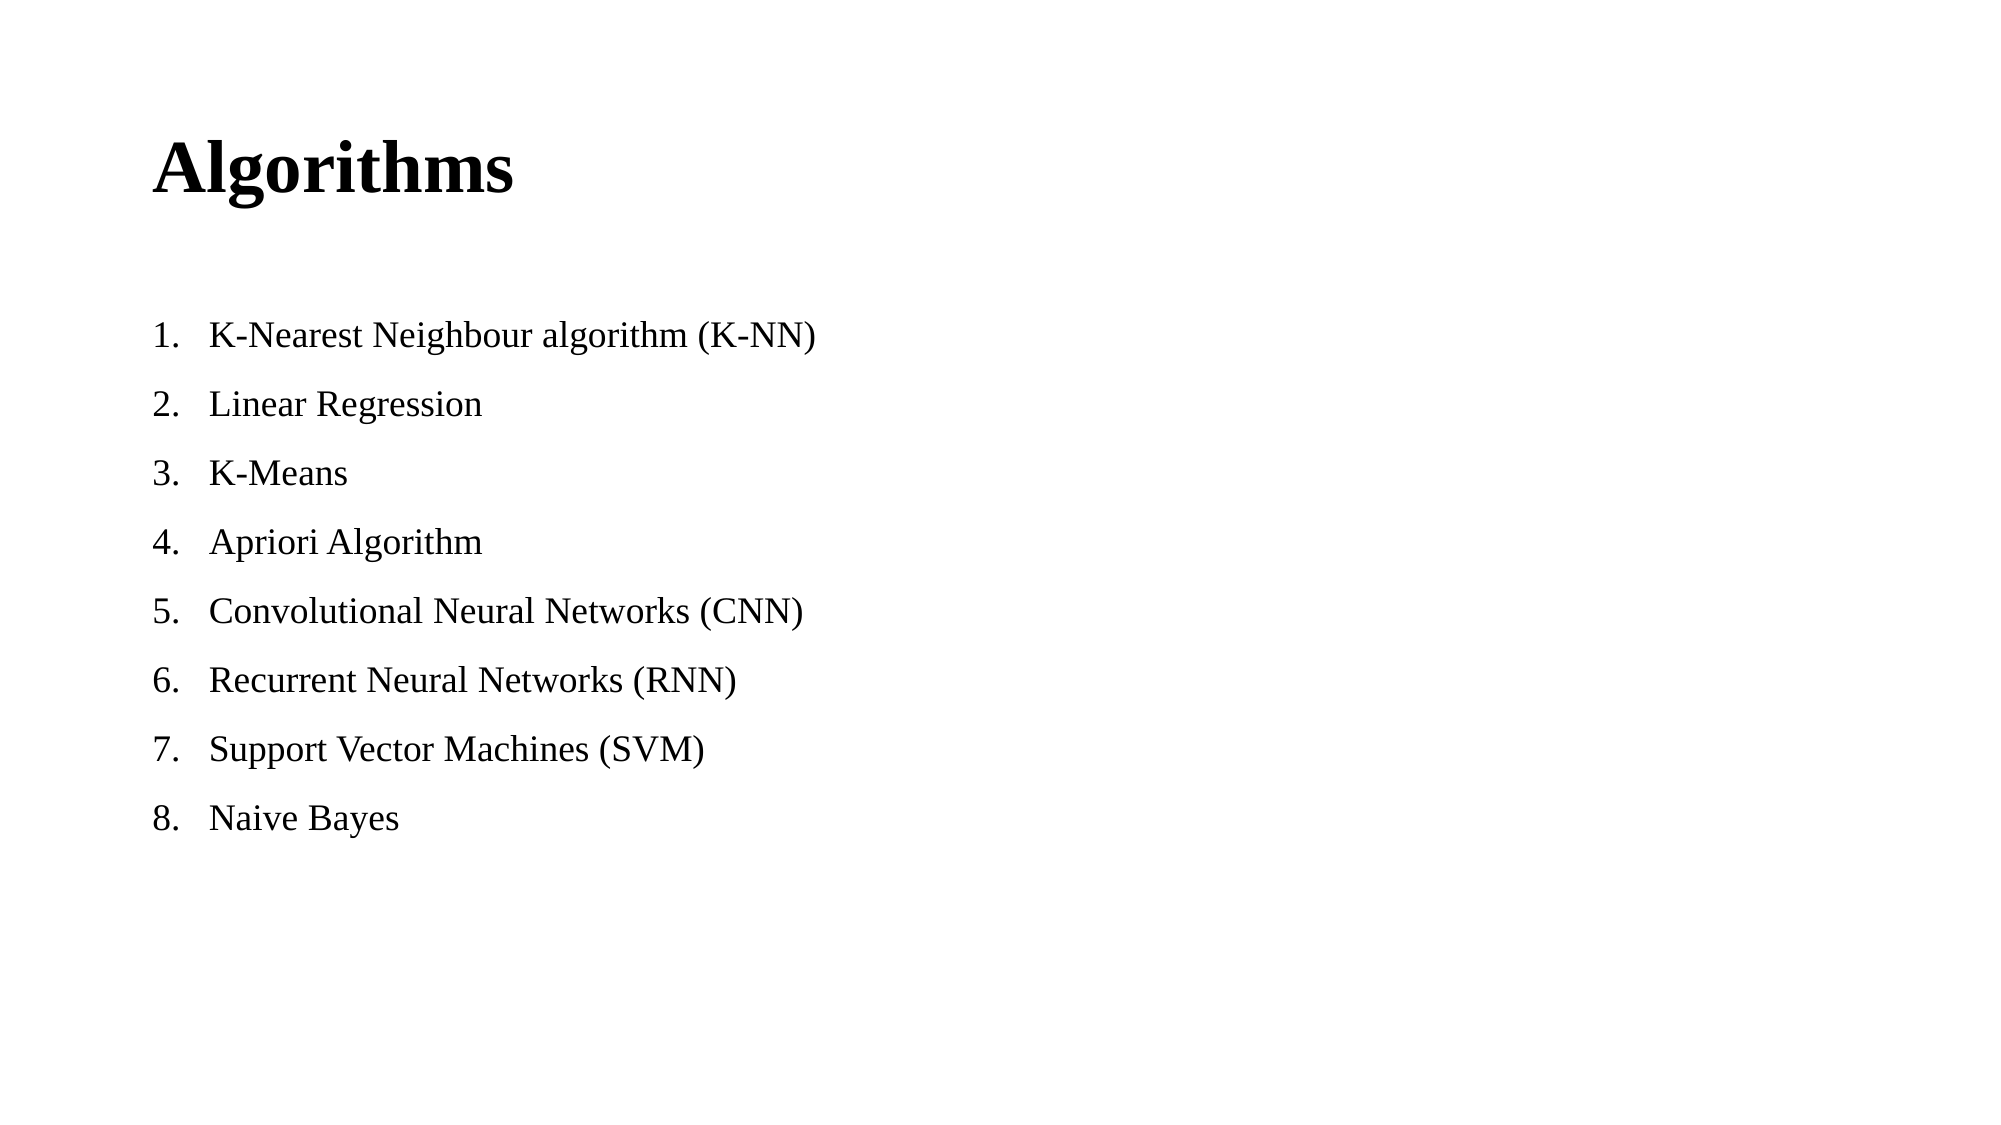

# Algorithms
K-Nearest Neighbour algorithm (K-NN)
Linear Regression
K-Means
Apriori Algorithm
Convolutional Neural Networks (CNN)
Recurrent Neural Networks (RNN)
Support Vector Machines (SVM)
Naive Bayes